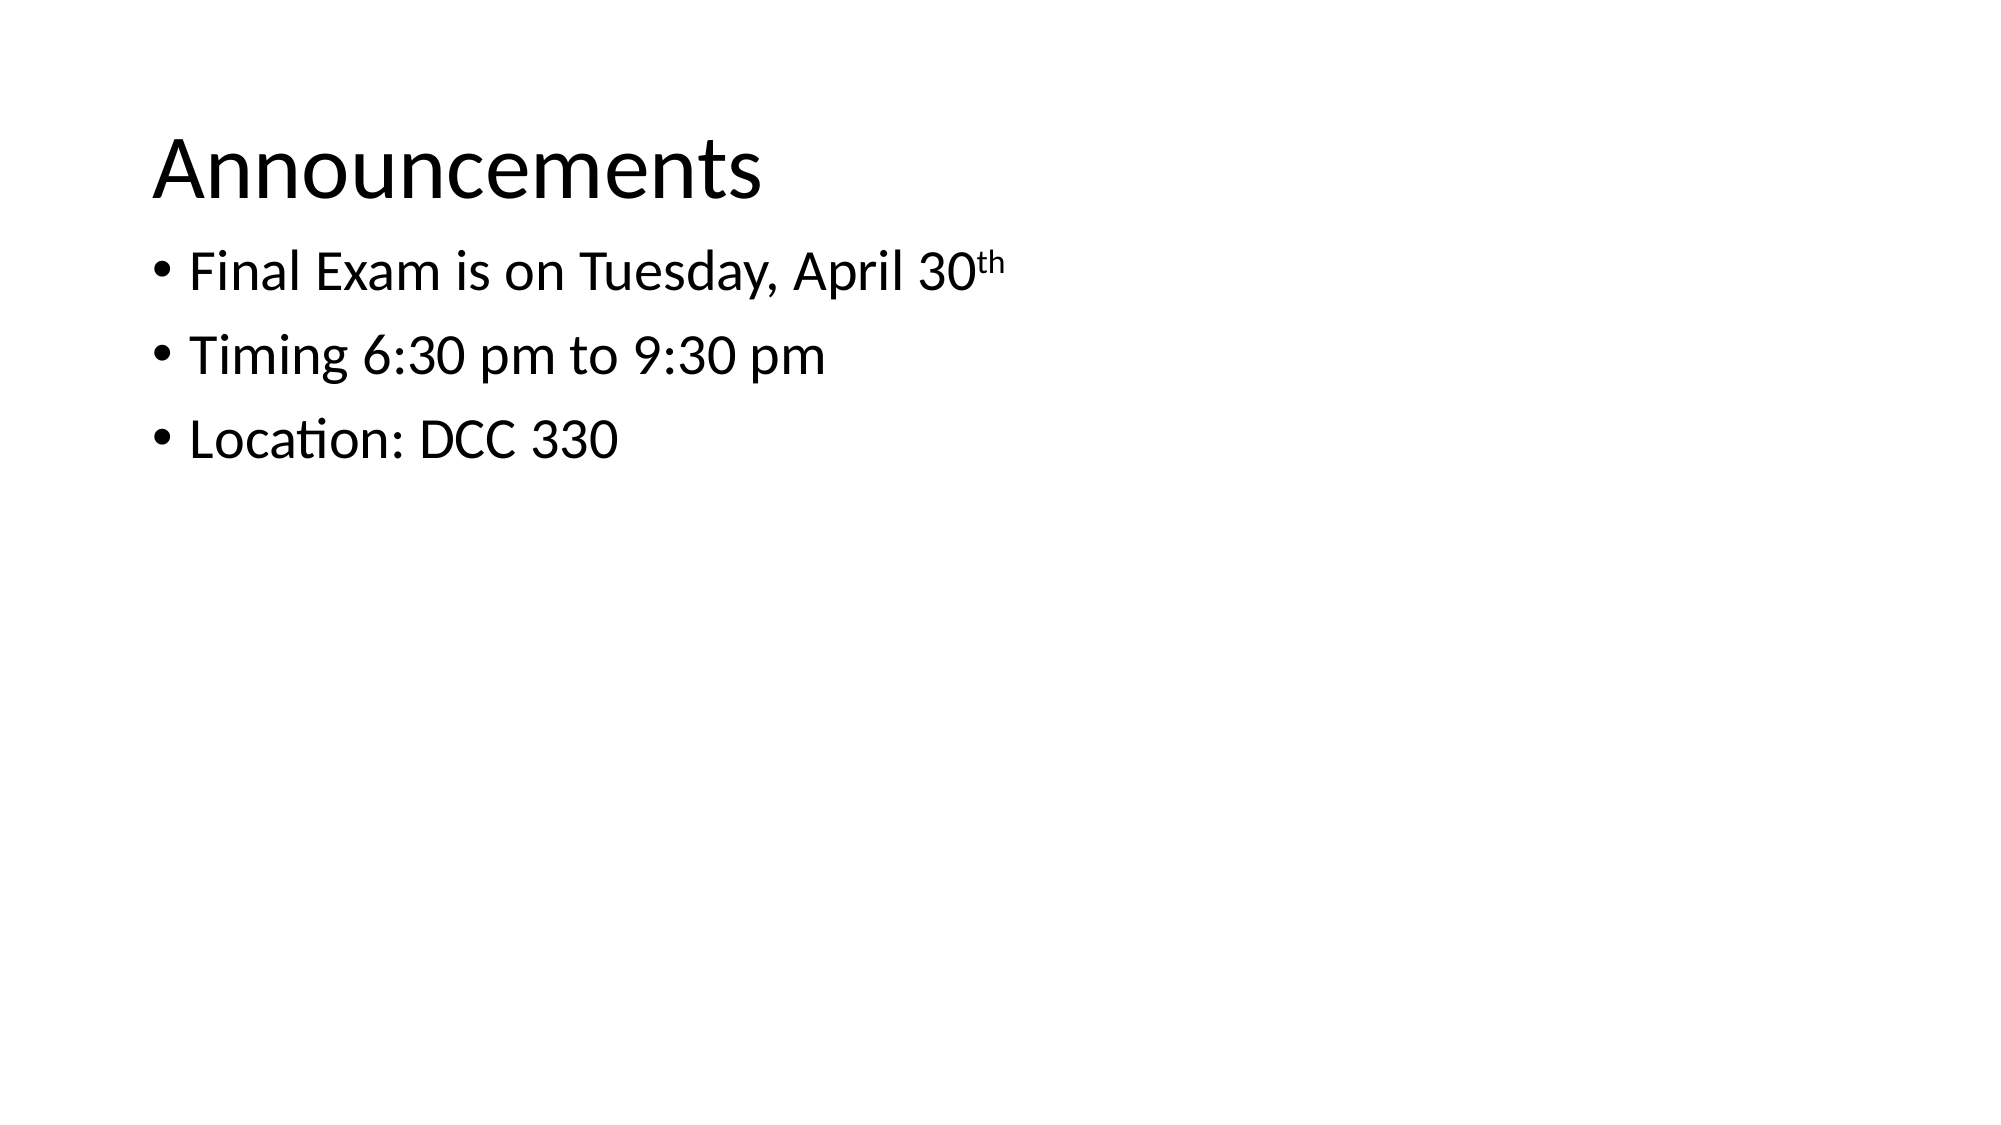

# Announcements
Final Exam is on Tuesday, April 30th
Timing 6:30 pm to 9:30 pm
Location: DCC 330